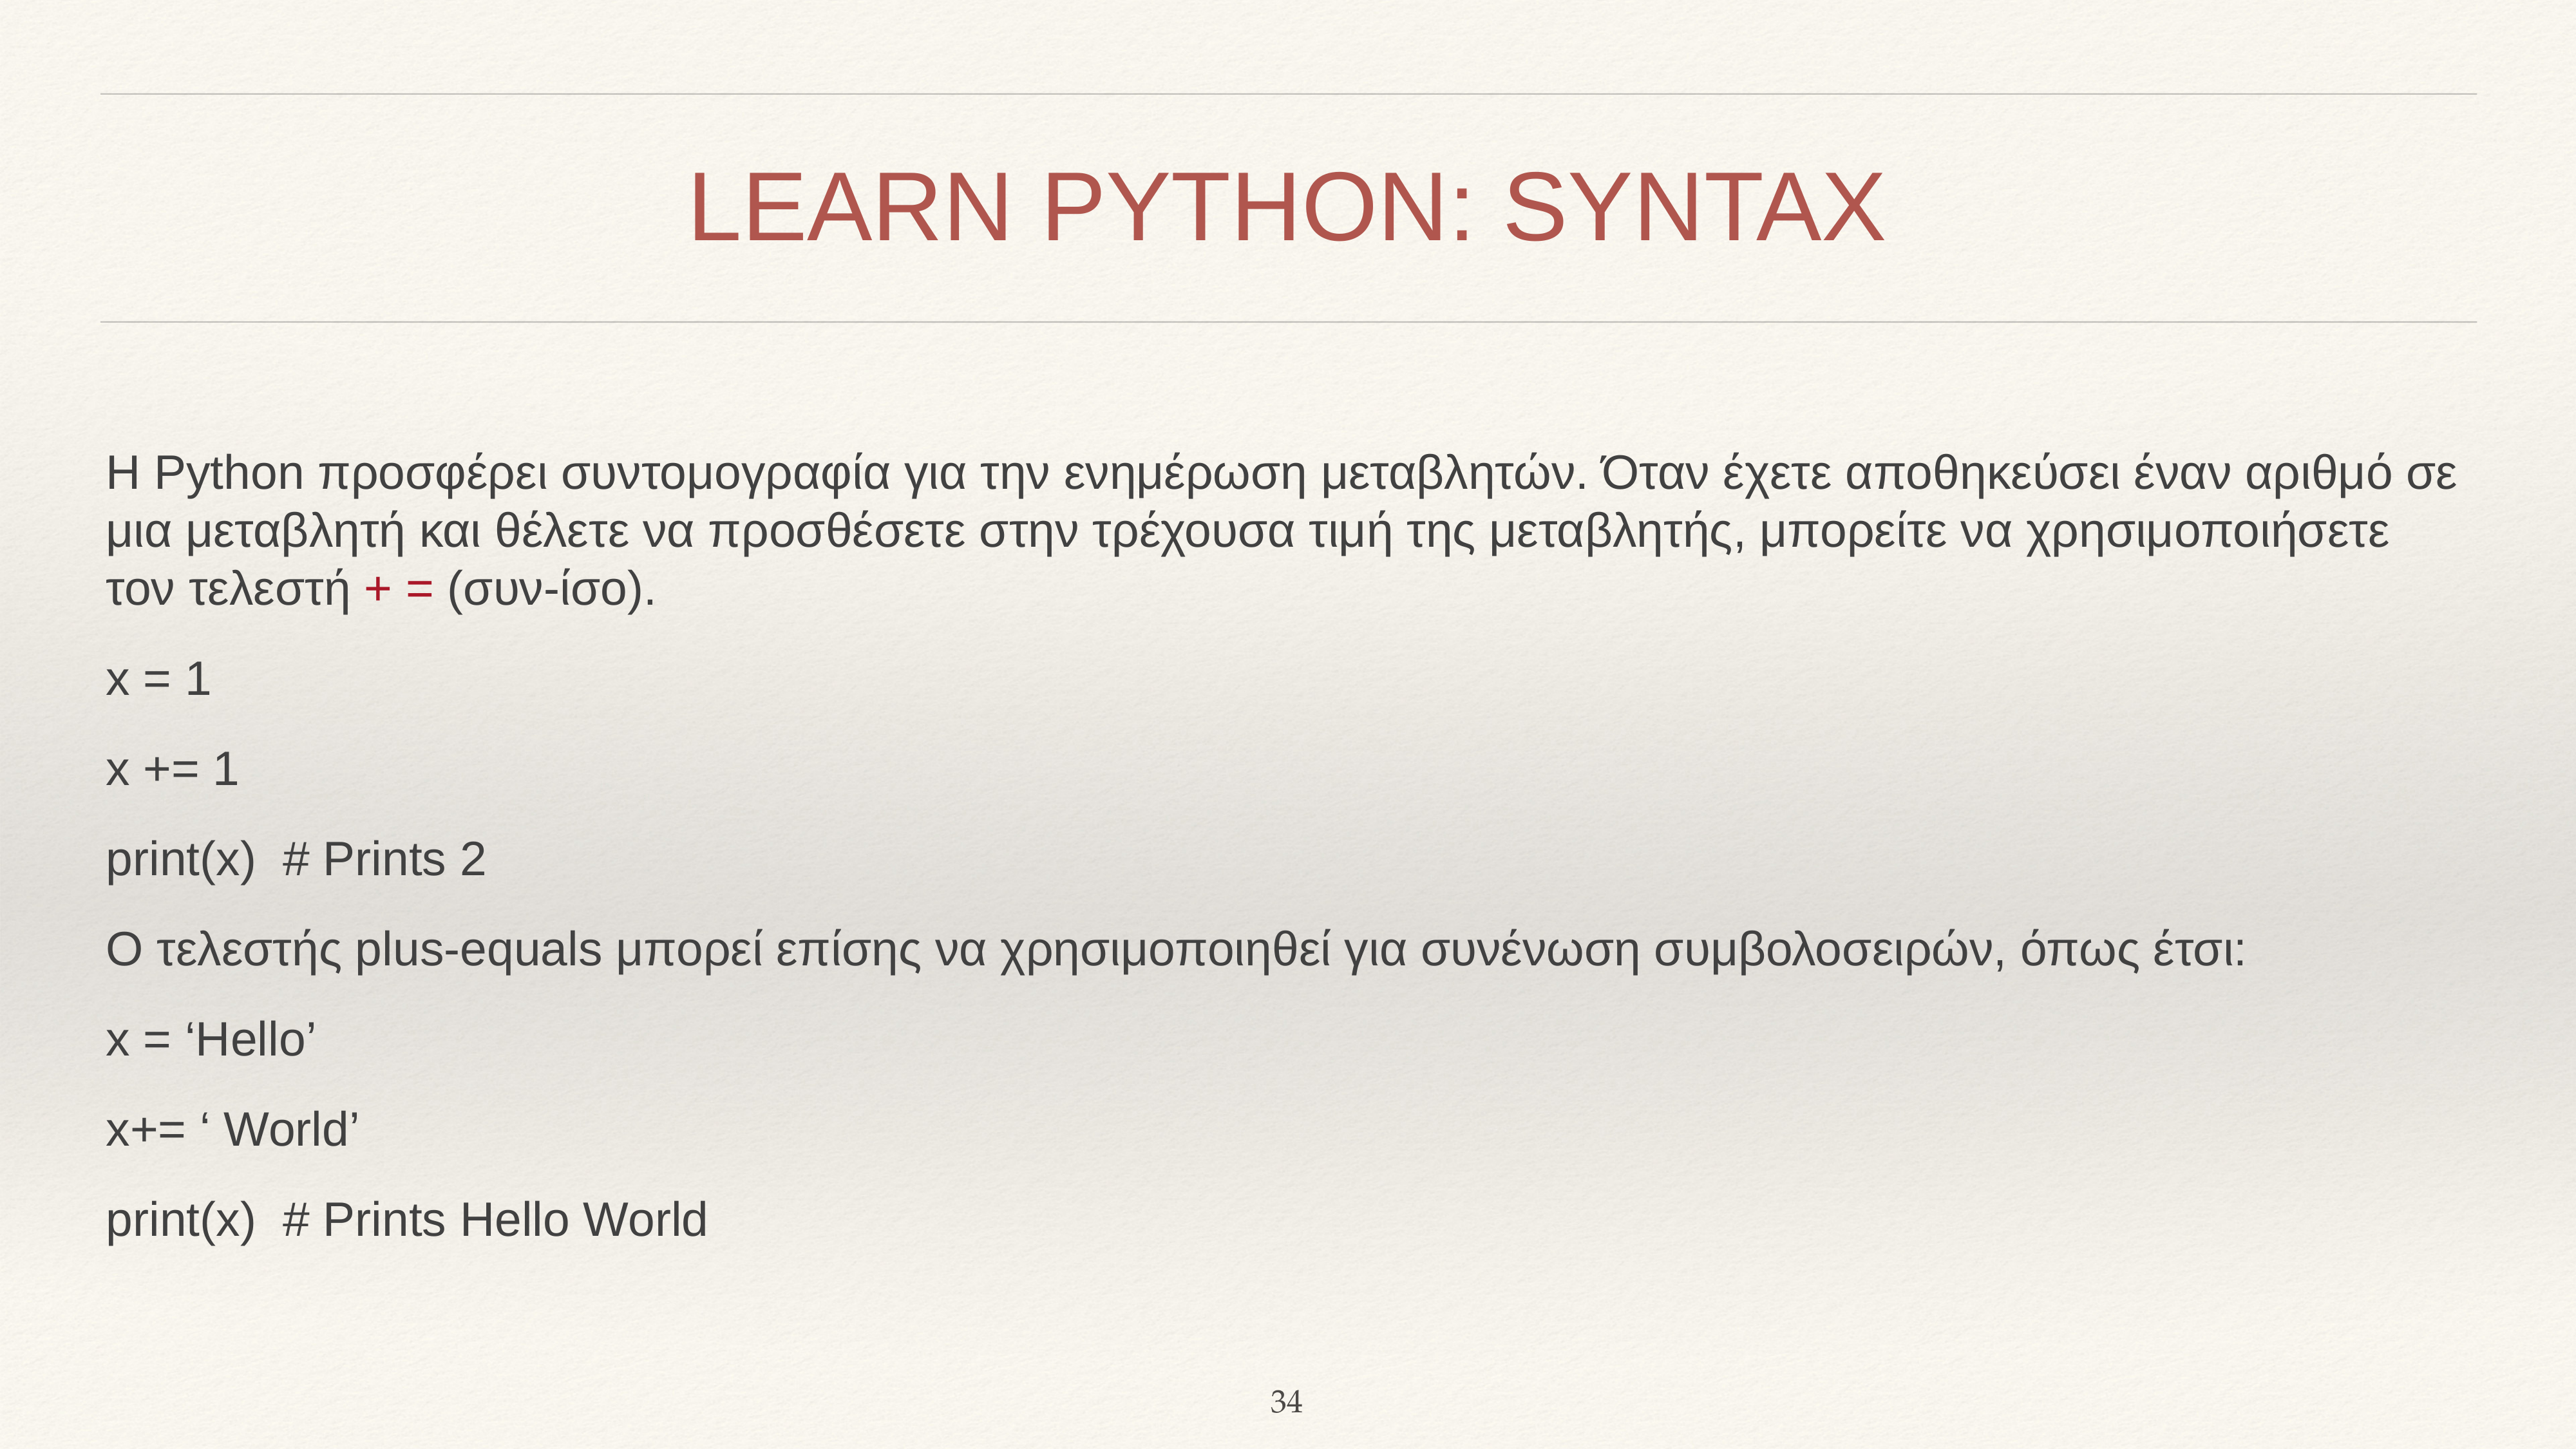

34
# LEARN PYTHON: SYNTAX
Η Python προσφέρει συντομογραφία για την ενημέρωση μεταβλητών. Όταν έχετε αποθηκεύσει έναν αριθμό σε μια μεταβλητή και θέλετε να προσθέσετε στην τρέχουσα τιμή της μεταβλητής, μπορείτε να χρησιμοποιήσετε τον τελεστή + = (συν-ίσο).
x = 1
x += 1
print(x)  # Prints 2
Ο τελεστής plus-equals μπορεί επίσης να χρησιμοποιηθεί για συνένωση συμβολοσειρών, όπως έτσι:
x = ‘Hello’
x+= ‘ World’
print(x)  # Prints Hello World